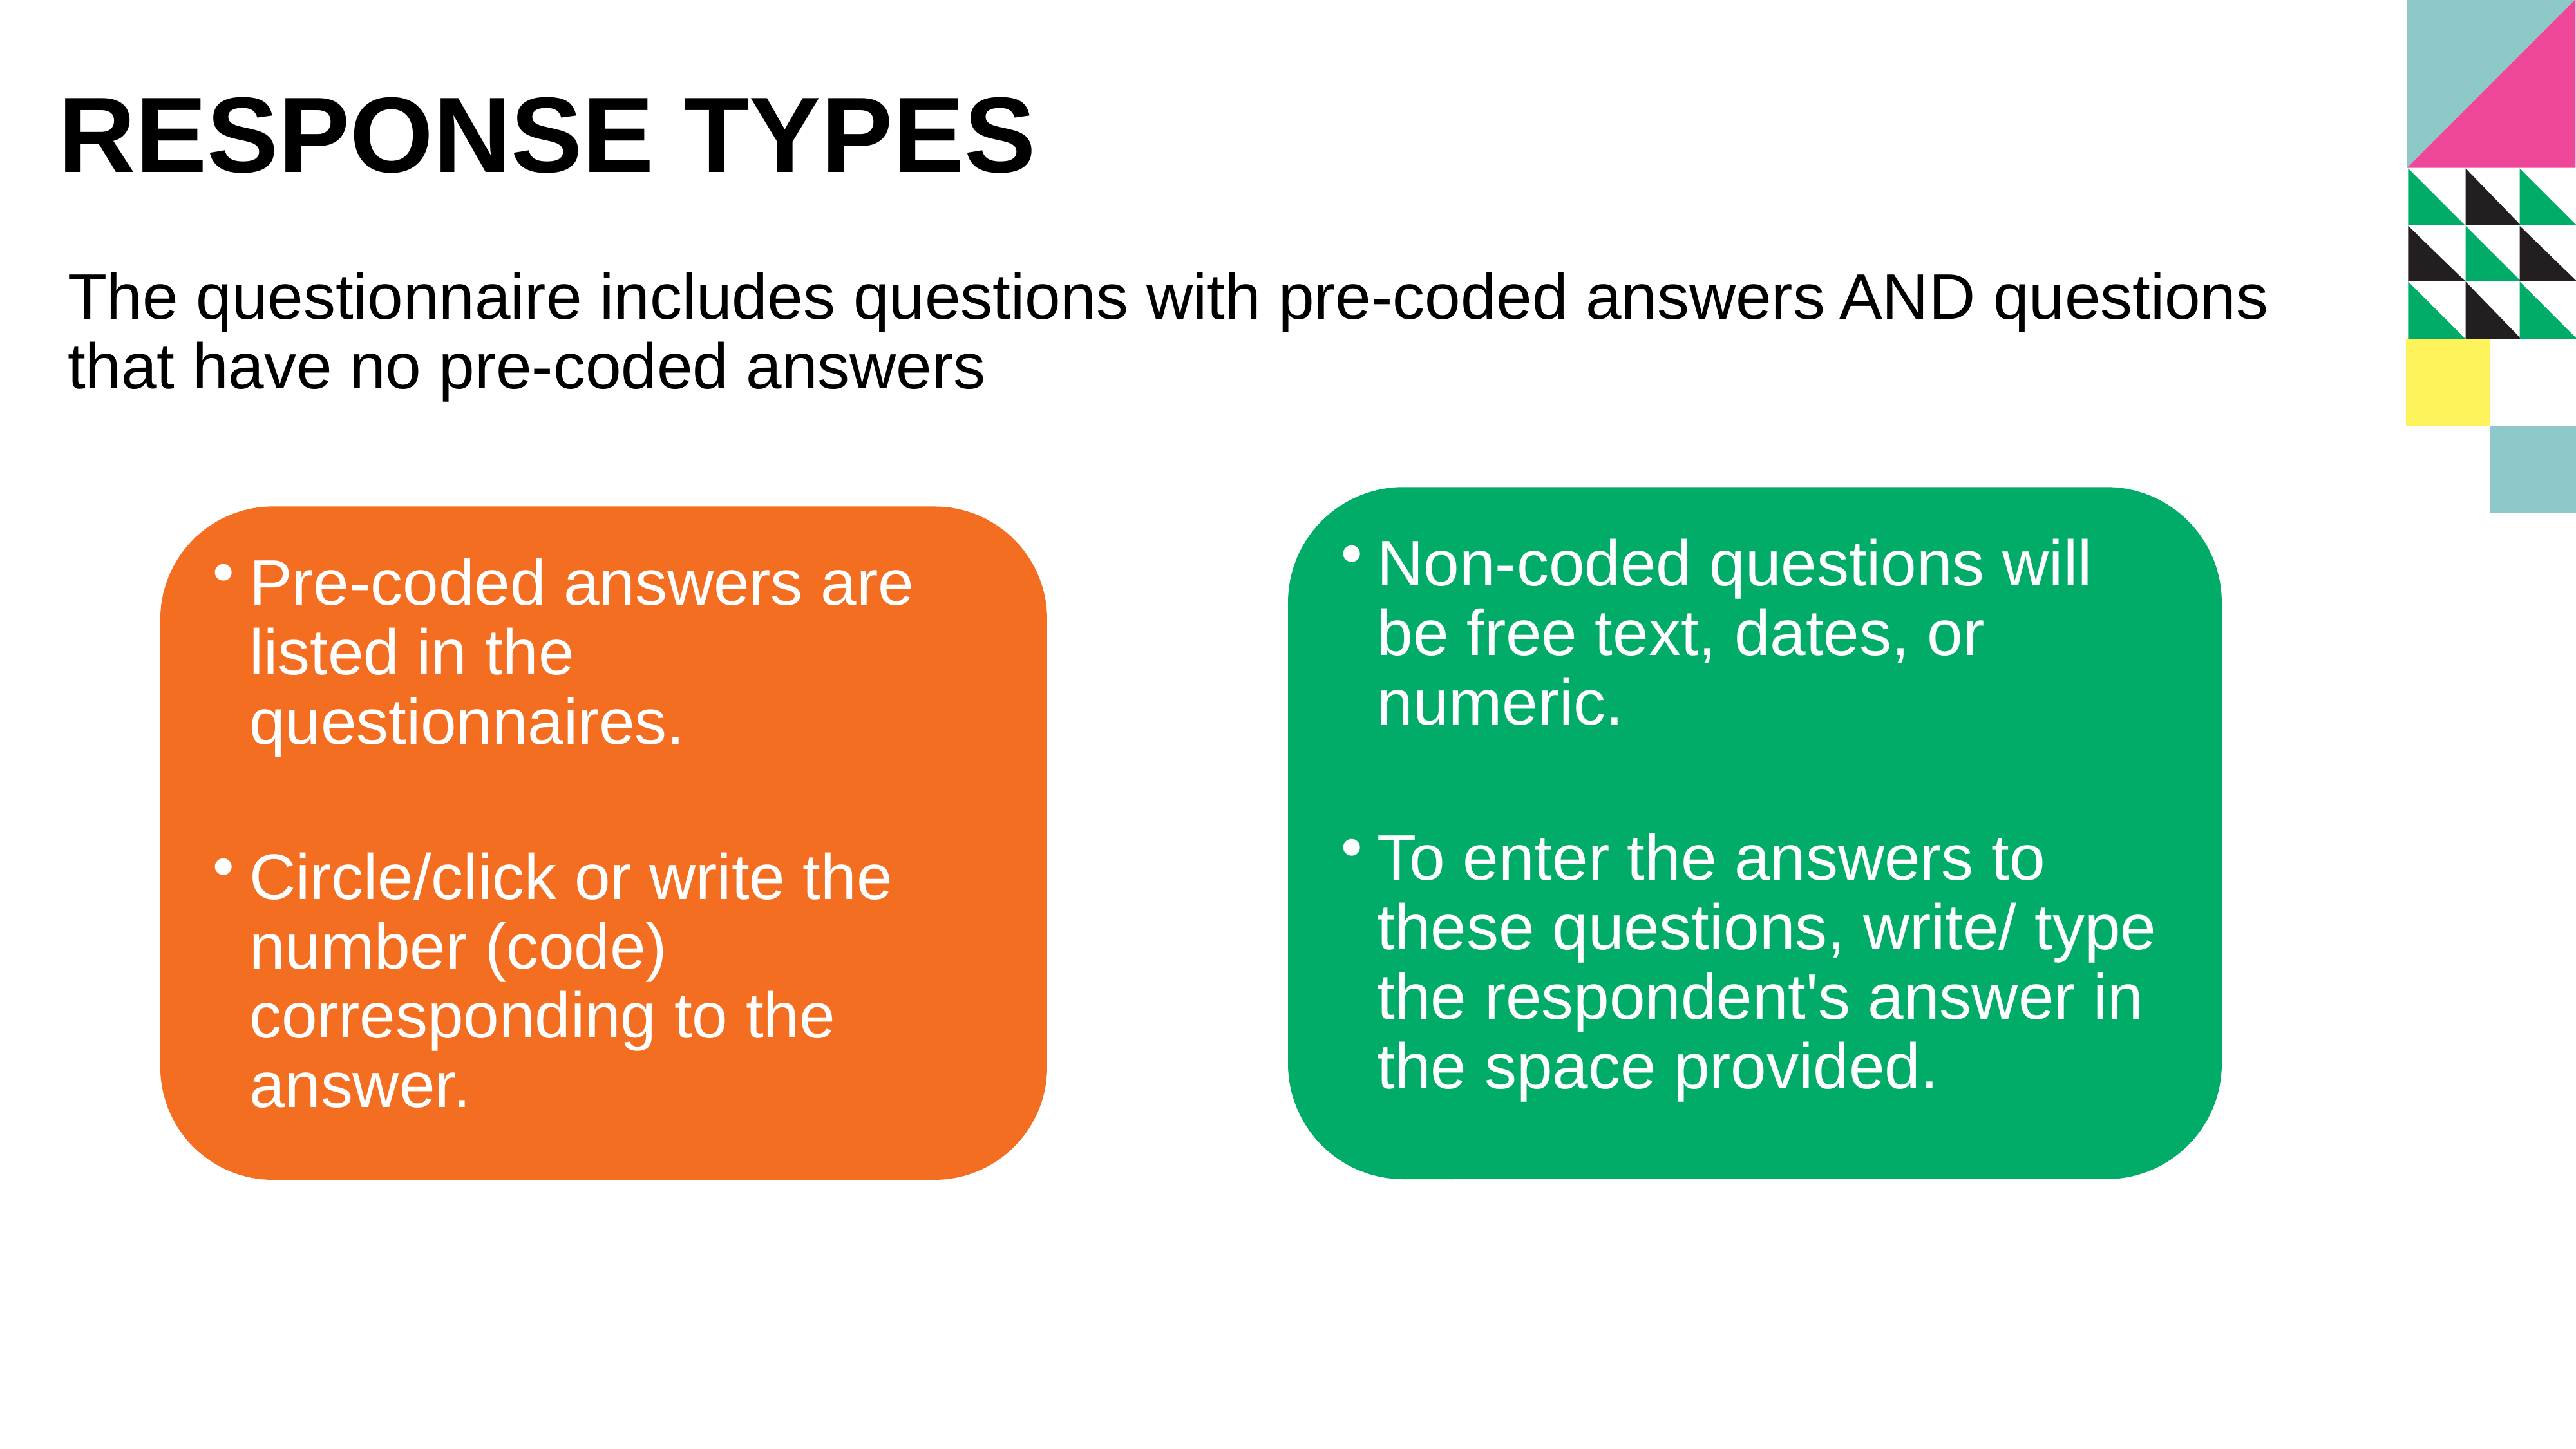

# RESPONSE TYPES
The questionnaire includes questions with pre-coded answers AND questions that have no pre-coded answers
Non-coded questions will be free text, dates, or numeric.

To enter the answers to these questions, write/ type the respondent's answer in the space provided.
Pre-coded answers are listed in the questionnaires.

Circle/click or write the number (code) corresponding to the answer.